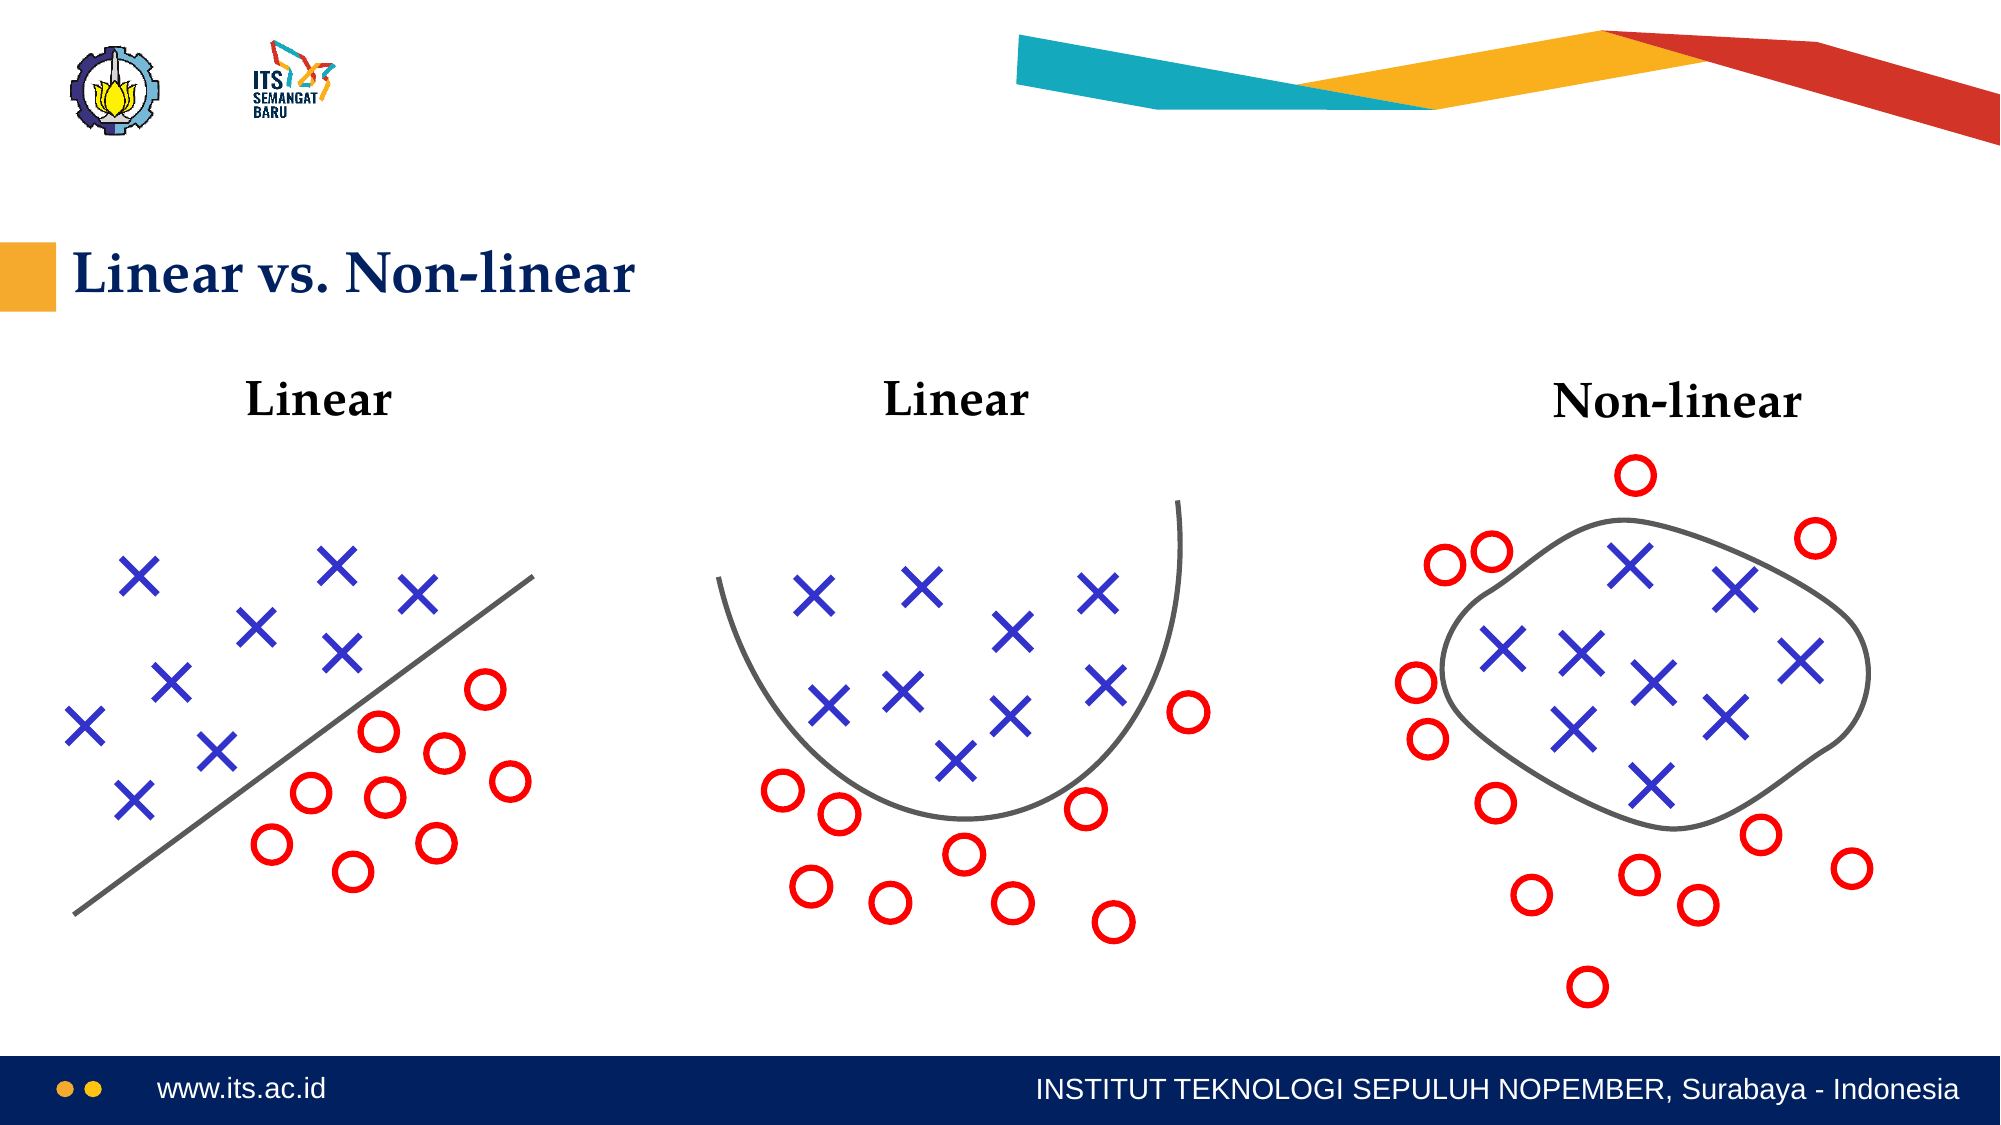

# Linear vs. Non-linear

Linear
Linear
Non-linear